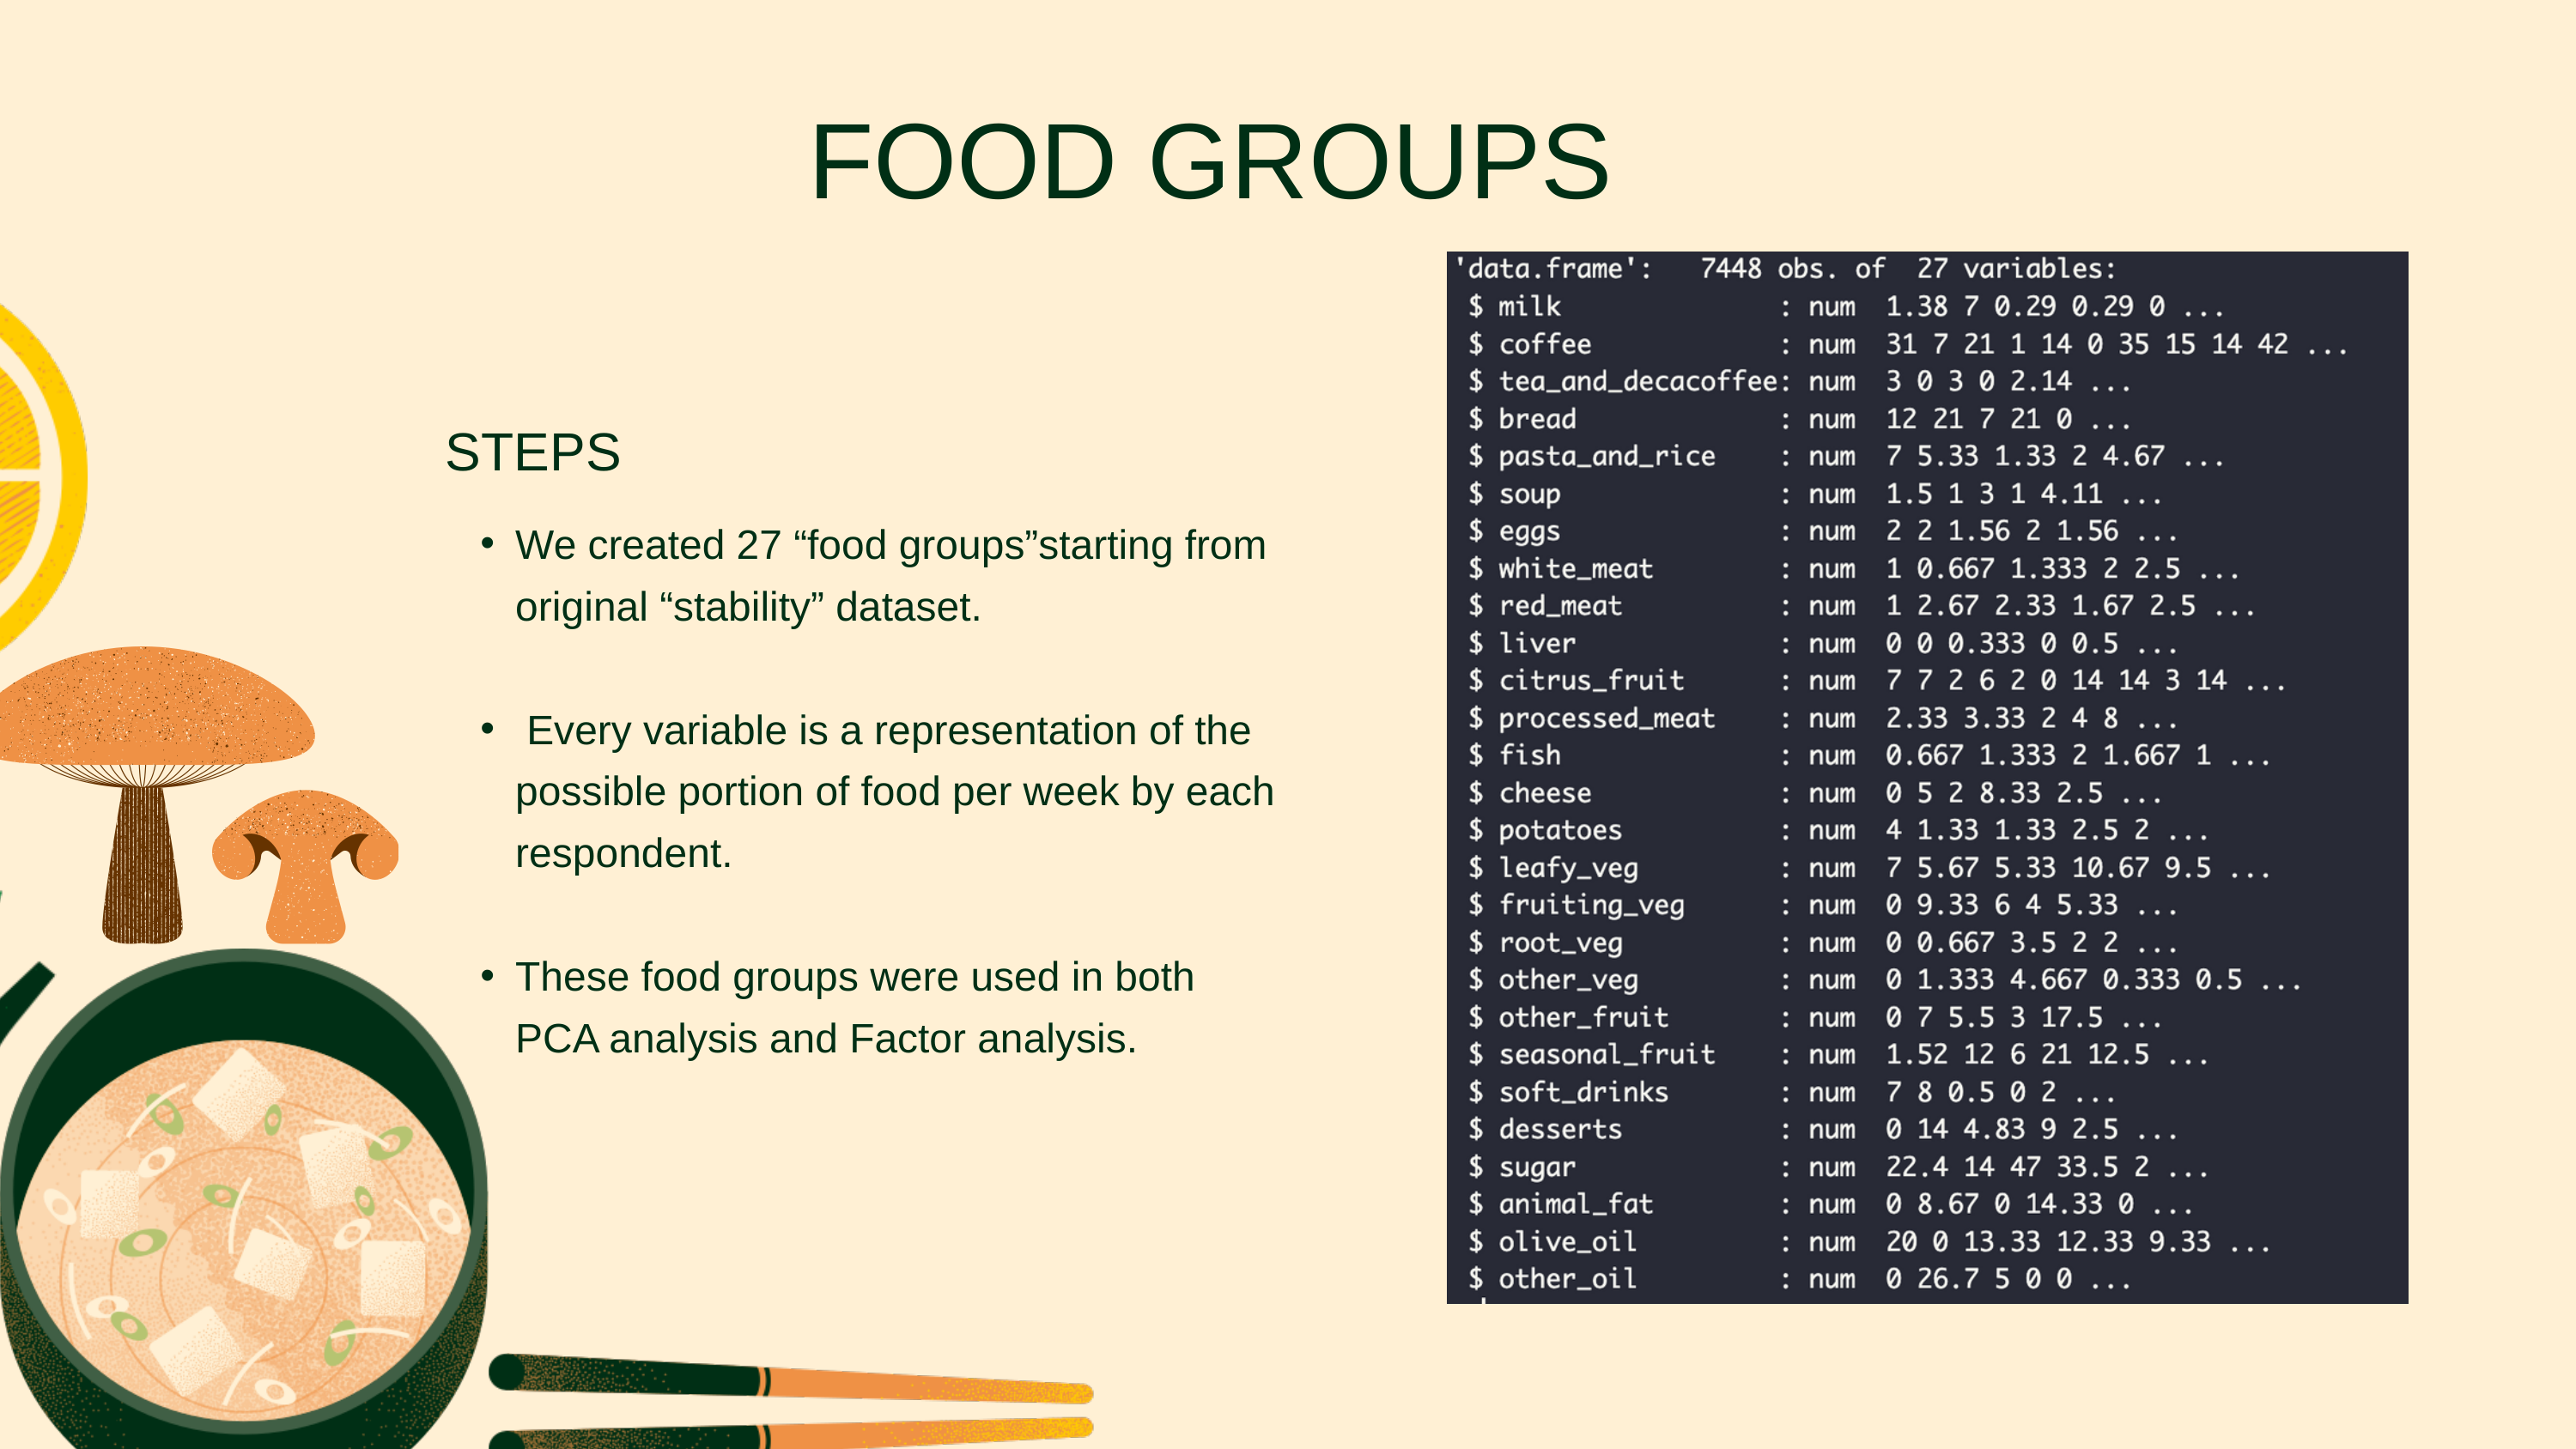

FOOD GROUPS

STEPS
We created 27 “food groups”starting from original “stability” dataset.

 Every variable is a representation of the possible portion of food per week by each respondent.

These food groups were used in both PCA analysis and Factor analysis.